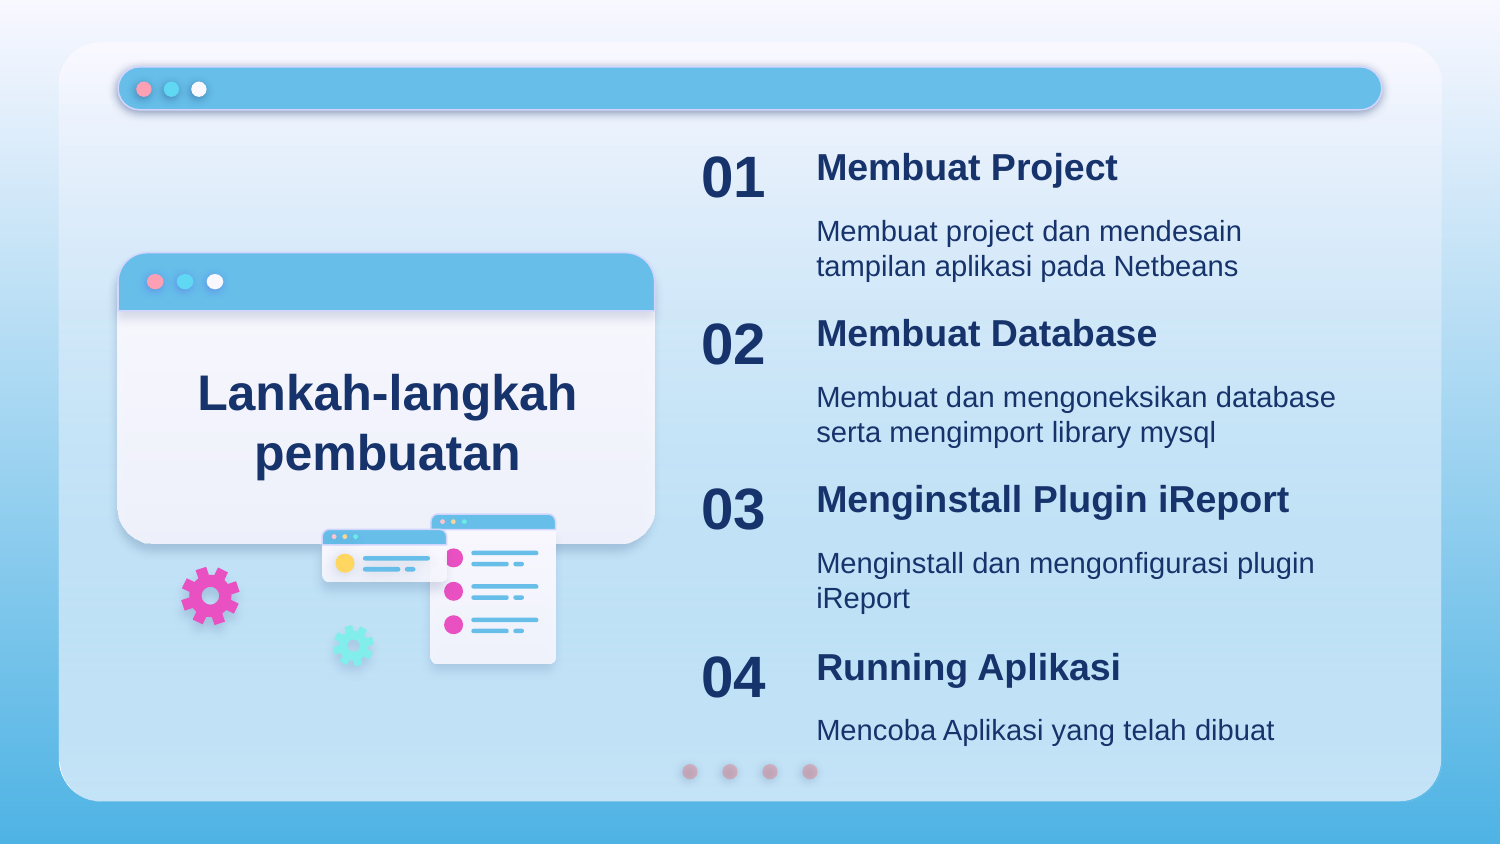

01
# Membuat Project
Membuat project dan mendesain tampilan aplikasi pada Netbeans

02
Membuat Database
Lankah-langkah pembuatan
Membuat dan mengoneksikan database serta mengimport library mysql
03
Menginstall Plugin iReport

Menginstall dan mengonfigurasi plugin iReport

04
Running Aplikasi
Mencoba Aplikasi yang telah dibuat